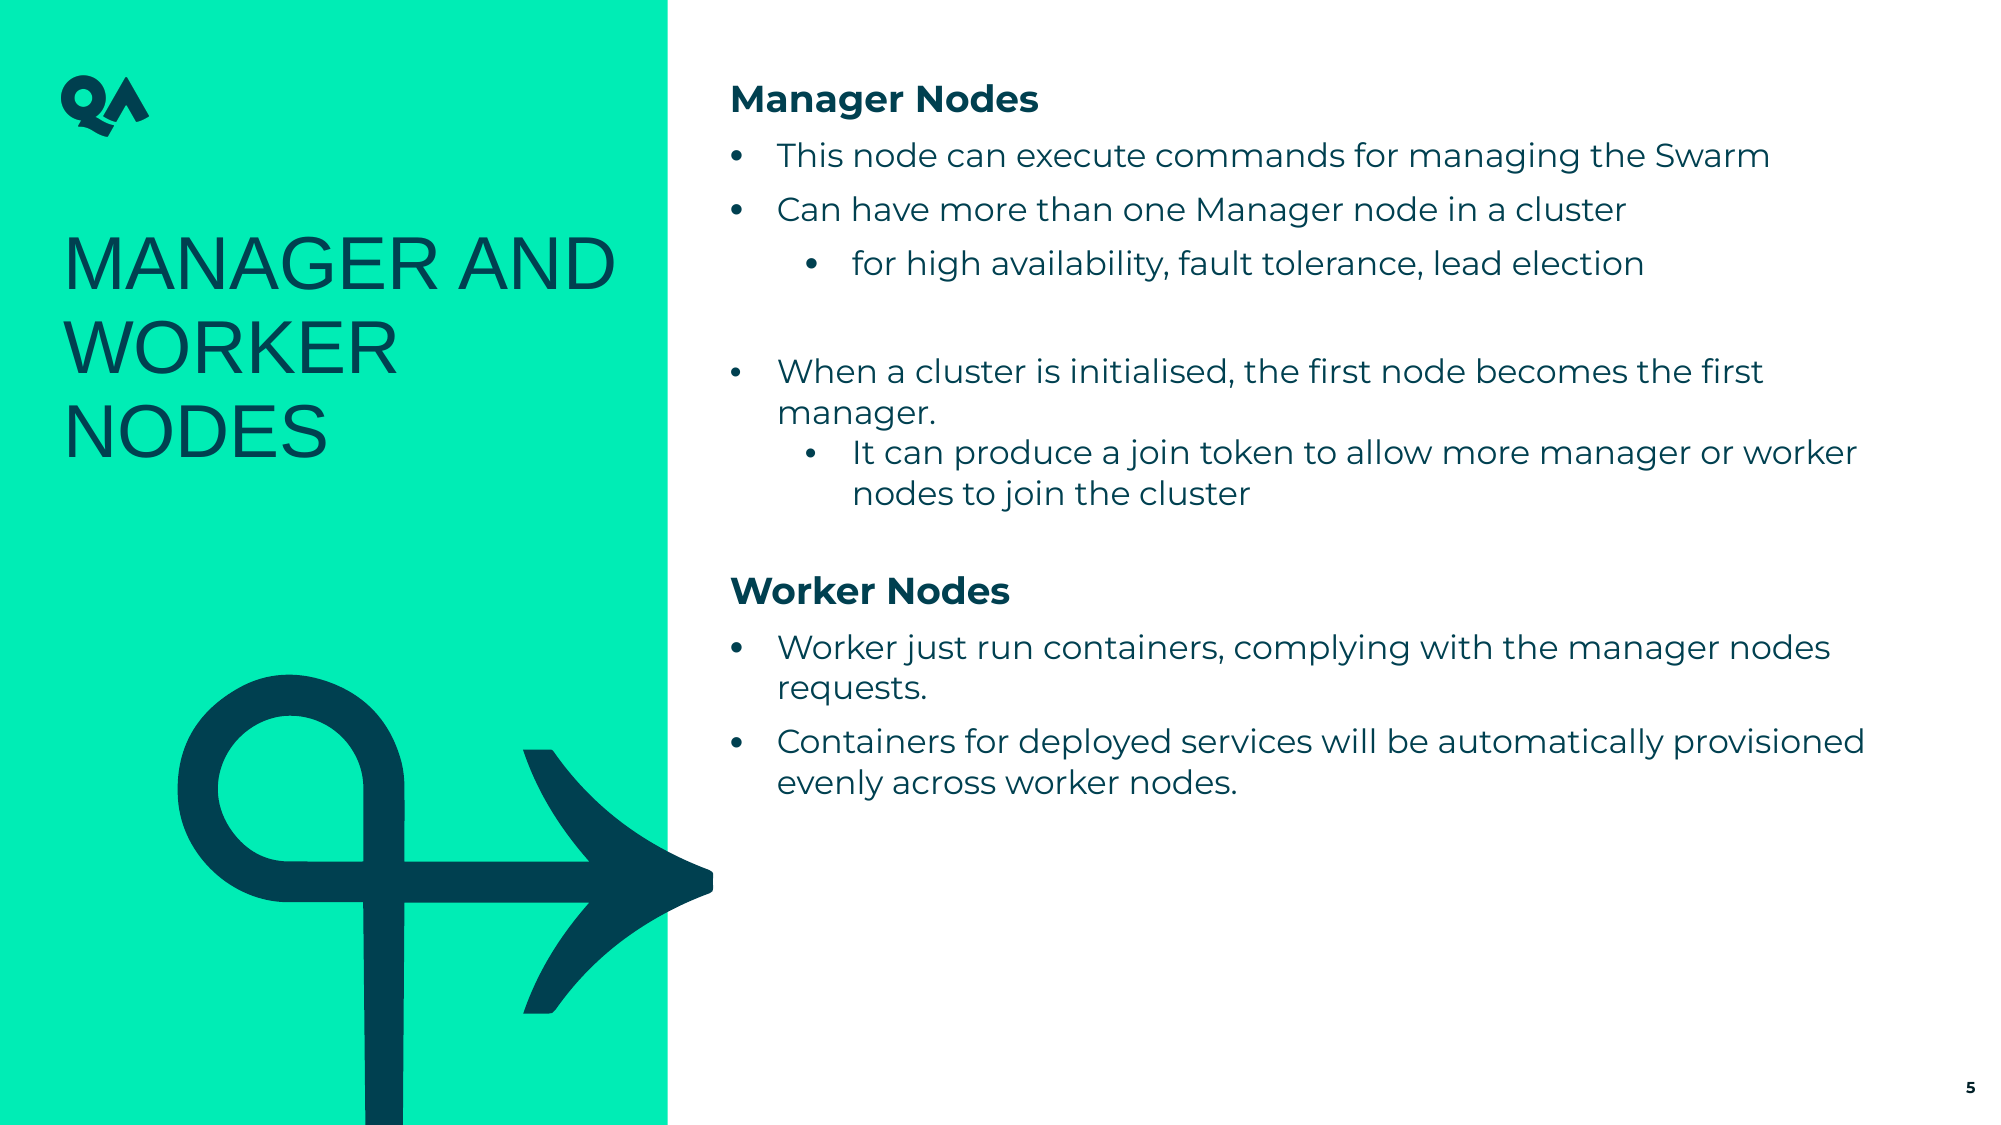

Manager Nodes
This node can execute commands for managing the Swarm
Can have more than one Manager node in a cluster
for high availability, fault tolerance, lead election

When a cluster is initialised, the first node becomes the first manager.
It can produce a join token to allow more manager or worker nodes to join the cluster

Worker Nodes
Worker just run containers, complying with the manager nodes requests.
Containers for deployed services will be automatically provisioned evenly across worker nodes.
Manager and worker nodes
5